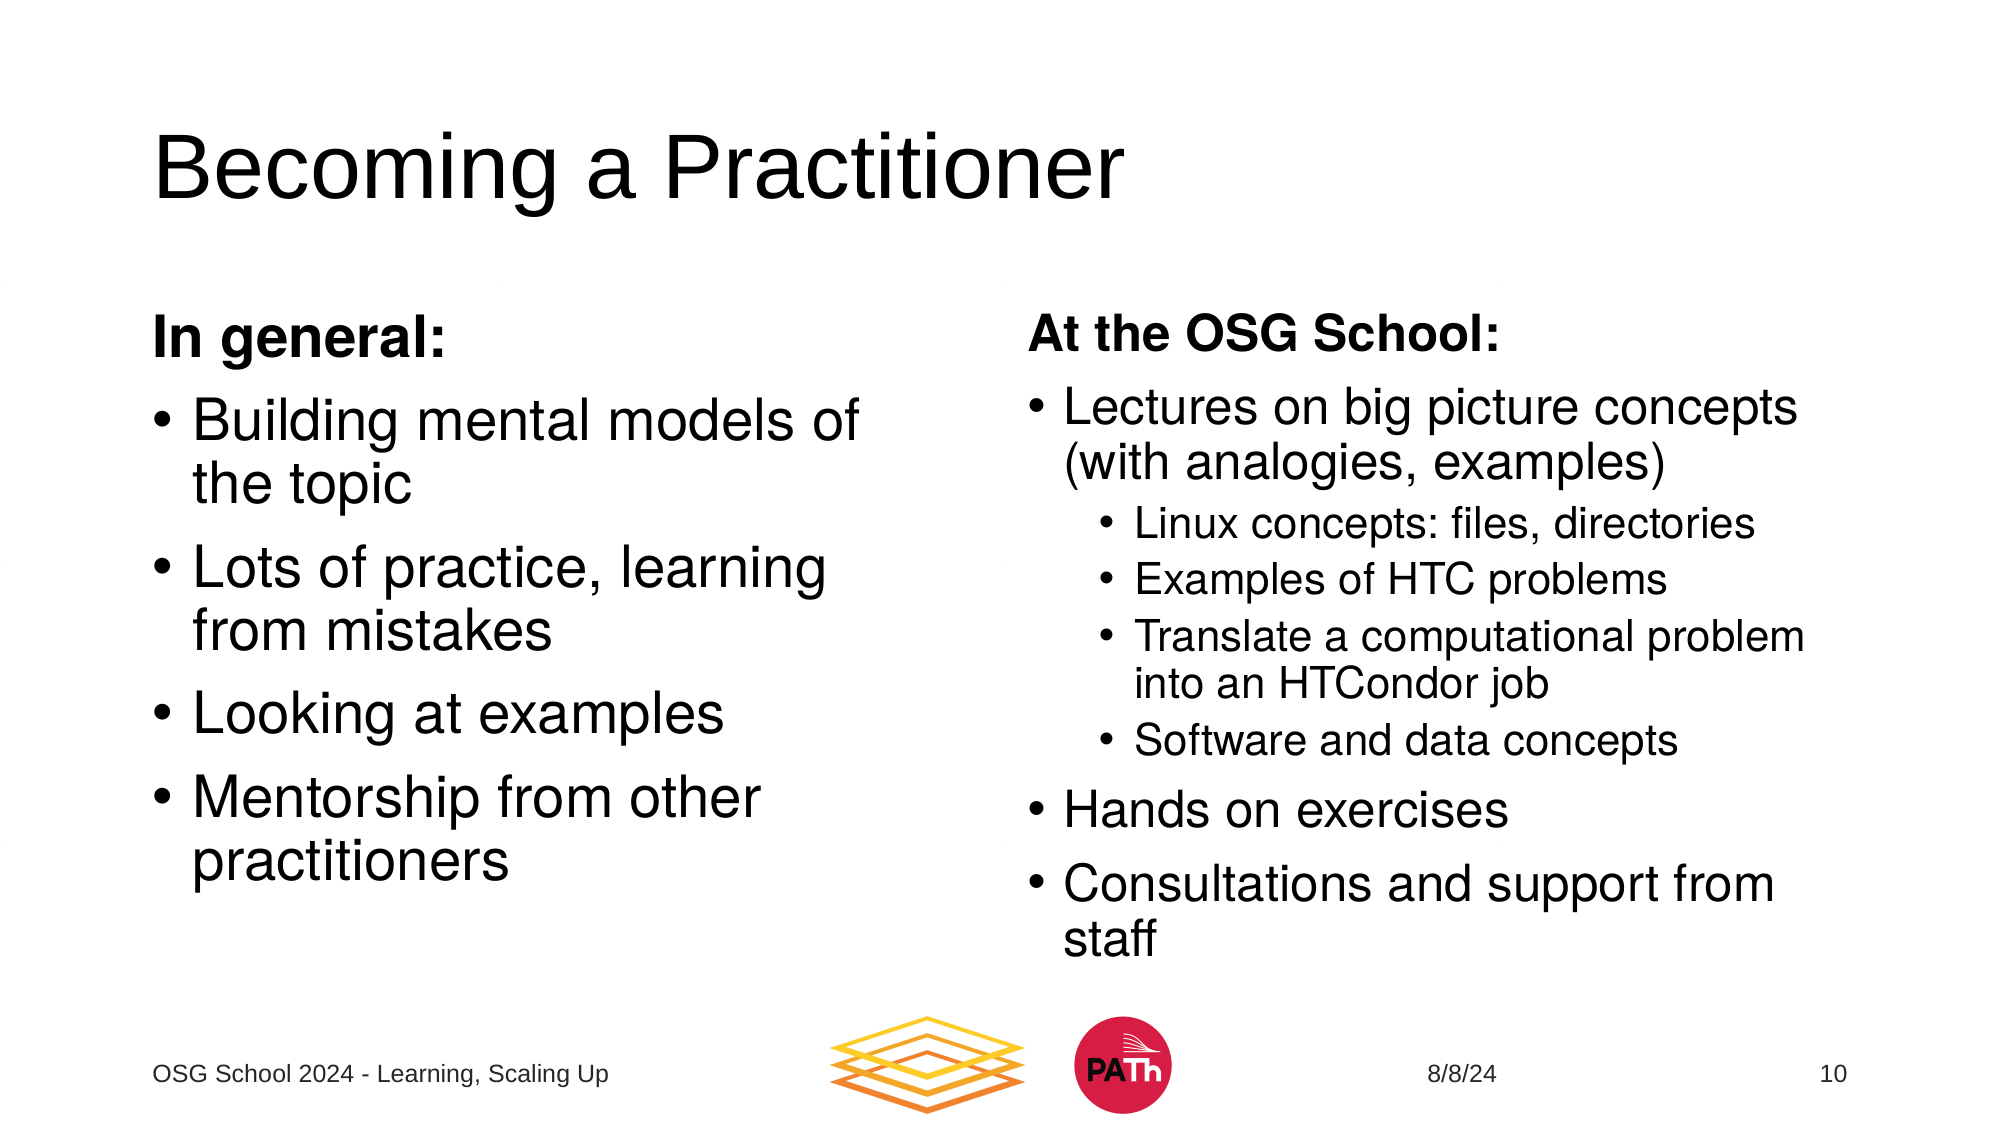

# Becoming a Practitioner
In general:
Building mental models of the topic
Lots of practice, learning from mistakes
Looking at examples
Mentorship from other practitioners

At the OSG School:
Lectures on big picture concepts (with analogies, examples)
Linux concepts: files, directories
Examples of HTC problems
Translate a computational problem into an HTCondor job
Software and data concepts
Hands on exercises
Consultations and support from staff

OSG School 2024 - Learning, Scaling Up
8/8/24
10